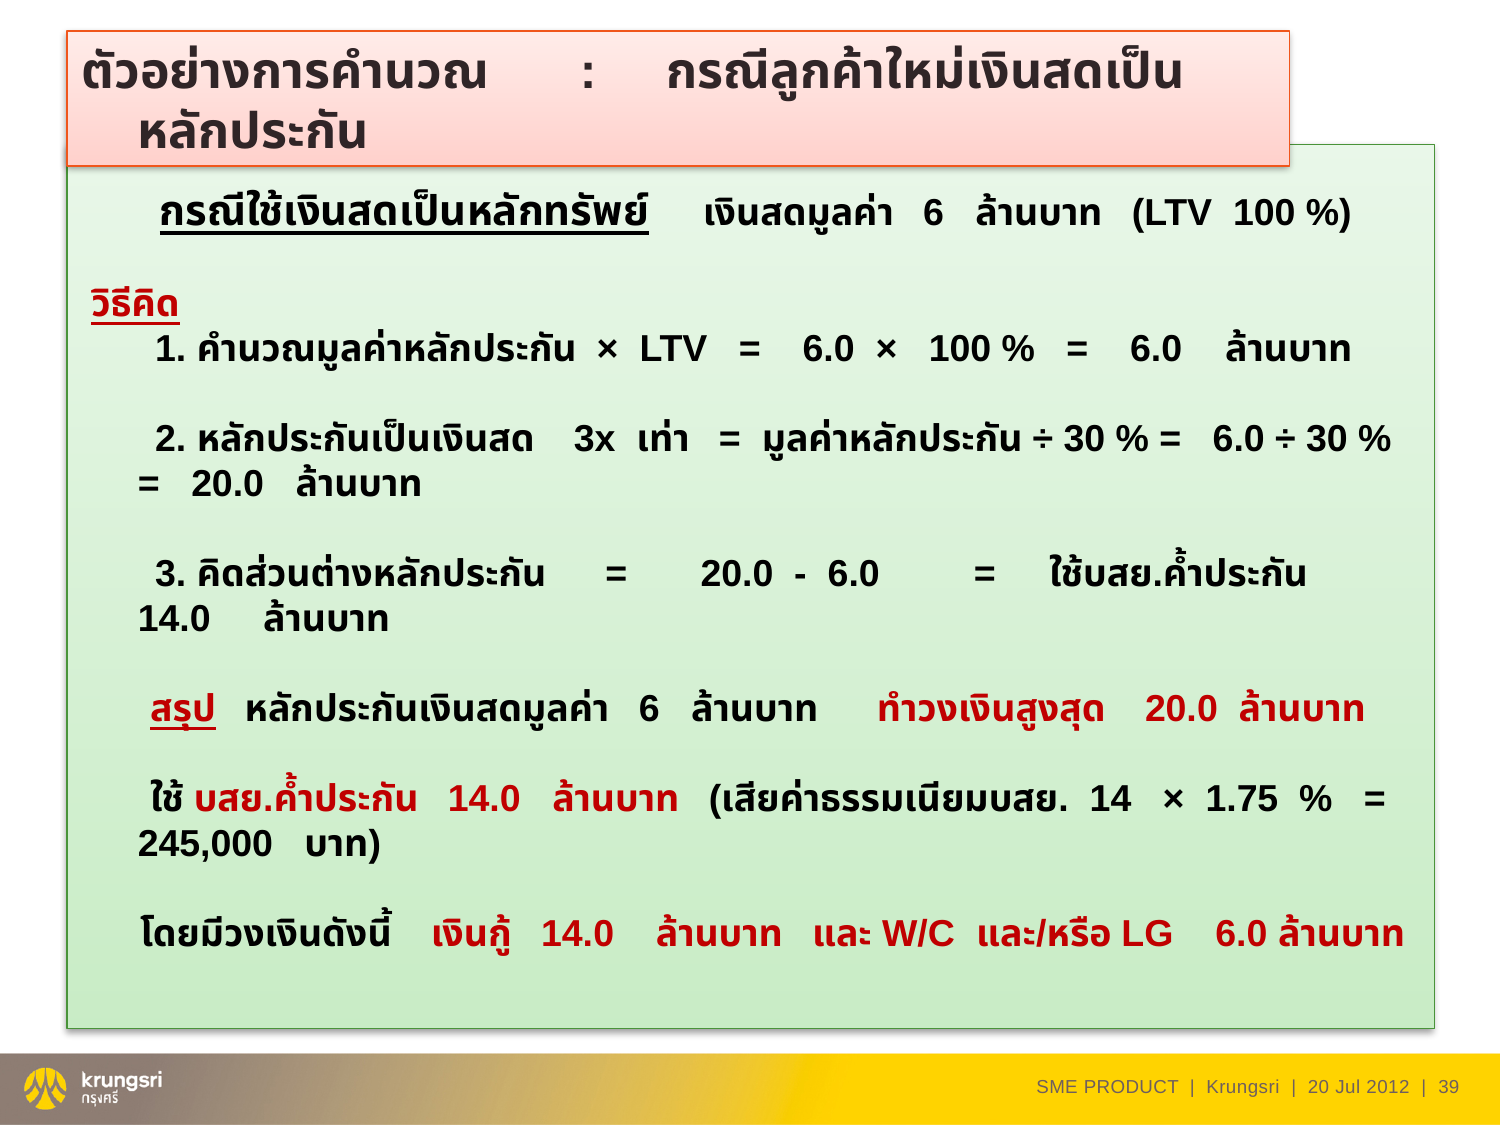

ตัวอย่างการคำนวณ       :     กรณีลูกค้าใหม่เงินสดเป็นหลักประกัน

        กรณีใช้เงินสดเป็นหลักทรัพย์     เงินสดมูลค่า   6   ล้านบาท   (LTV  100 %)

 วิธีคิด
       1. คำนวณมูลค่าหลักประกัน  ×  LTV   =    6.0  ×   100 %   =    6.0    ล้านบาท

       2. หลักประกันเป็นเงินสด    3x  เท่า   =  มูลค่าหลักประกัน ÷ 30 % =   6.0 ÷ 30 %   =   20.0   ล้านบาท

       3. คิดส่วนต่างหลักประกัน      =       20.0  -  6.0         =     ใช้บสย.ค้ำประกัน    14.0     ล้านบาท

       สรุป   หลักประกันเงินสดมูลค่า   6   ล้านบาท      ทำวงเงินสูงสุด    20.0  ล้านบาท

       ใช้ บสย.ค้ำประกัน   14.0   ล้านบาท   (เสียค่าธรรมเนียมบสย.  14   ×  1.75  %   =   245,000   บาท)

      โดยมีวงเงินดังนี้    เงินกู้   14.0    ล้านบาท   และ W/C  และ/หรือ LG    6.0 ล้านบาท

SME PRODUCT  |  Krungsri  |  20 Jul 2012  |
39